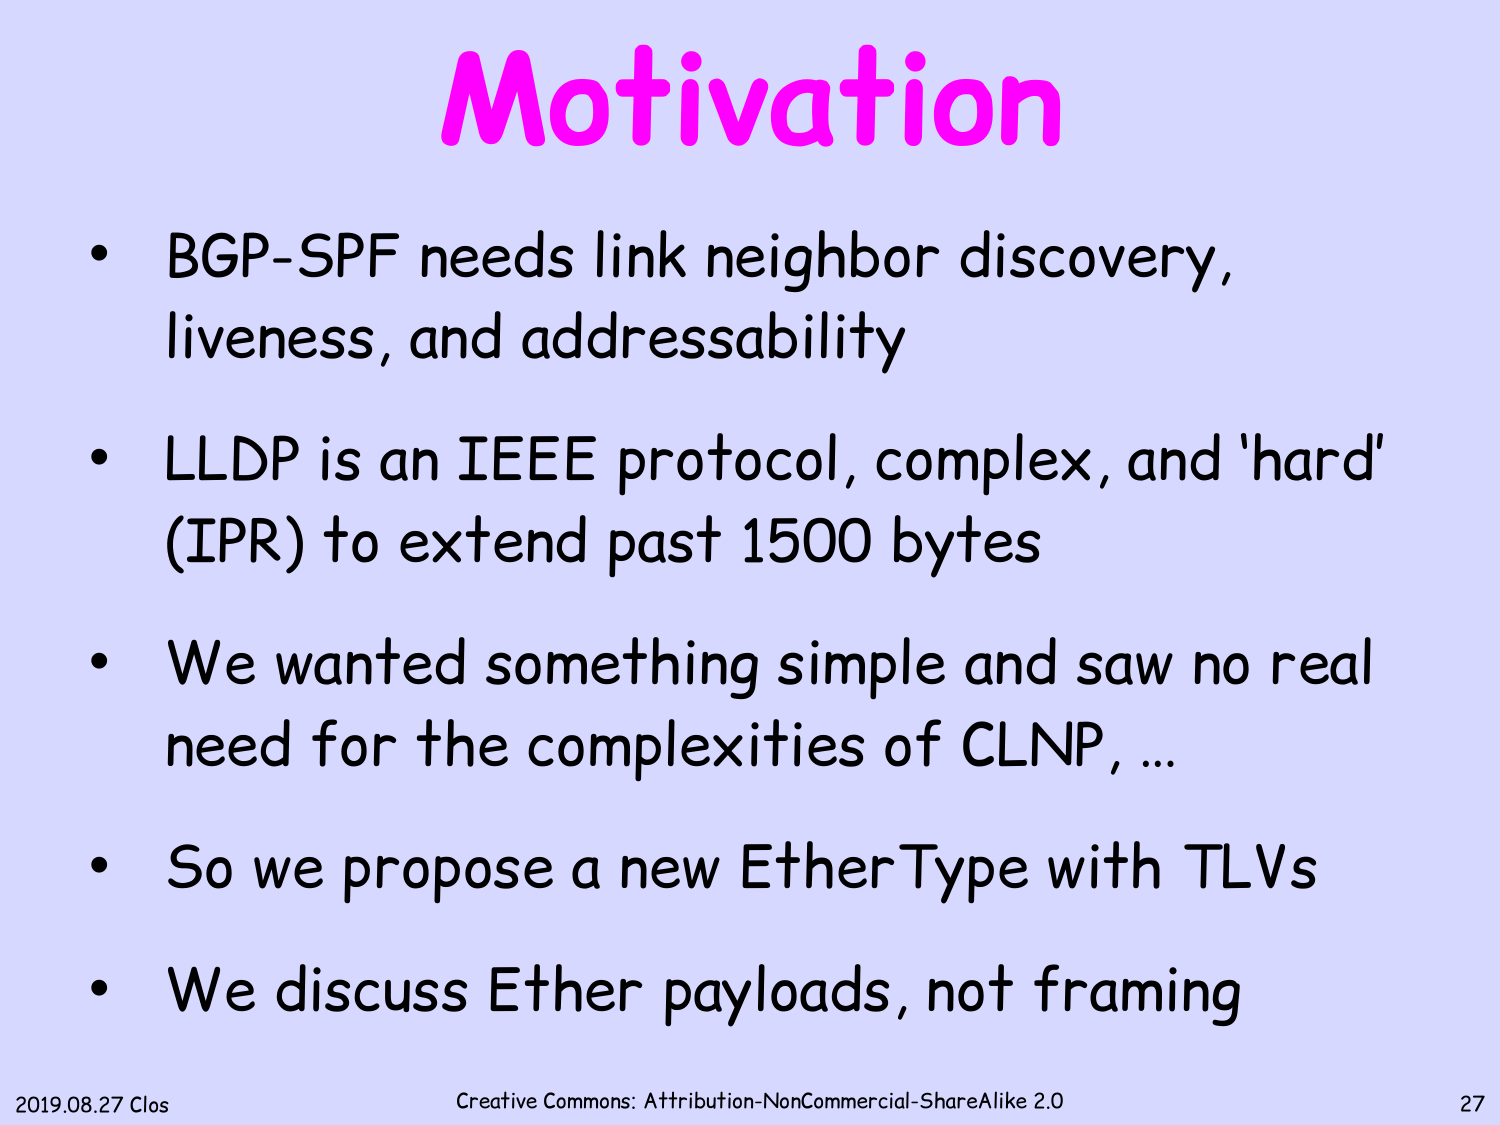

# Motivation
BGP-SPF needs link neighbor discovery, liveness, and addressability
LLDP is an IEEE protocol, complex, and ‘hard’ (IPR) to extend past 1500 bytes
We wanted something simple and saw no real need for the complexities of CLNP, …
So we propose a new EtherType with TLVs
We discuss Ether payloads, not framing
27
2019.08.27 Clos
Creative Commons: Attribution-NonCommercial-ShareAlike 2.0